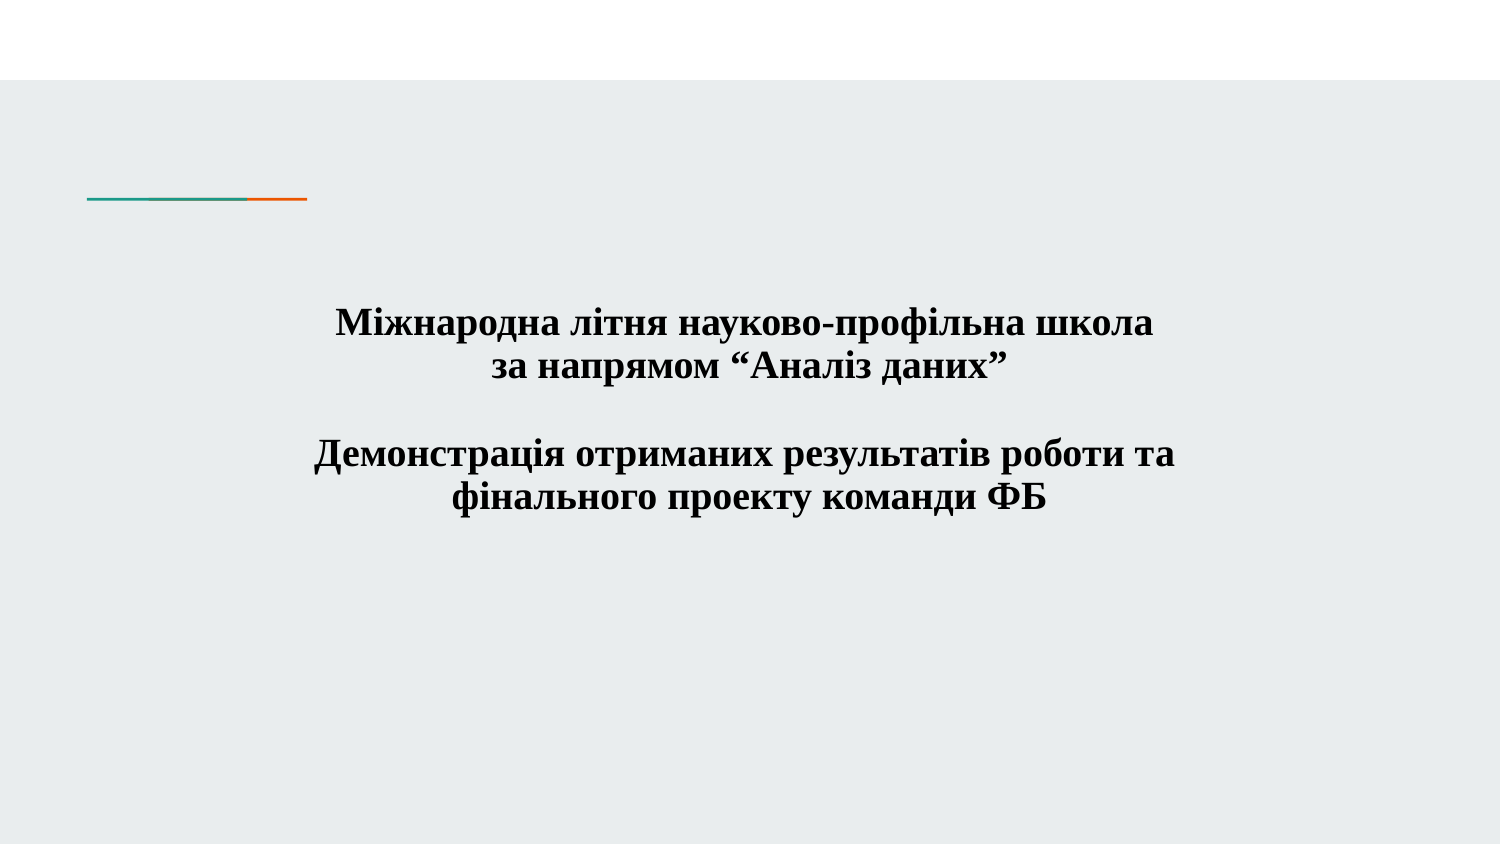

# Міжнародна літня науково-профільна школа
за напрямом “Аналіз даних”

Демонстрація отриманих результатів роботи та
фінального проекту команди ФБ